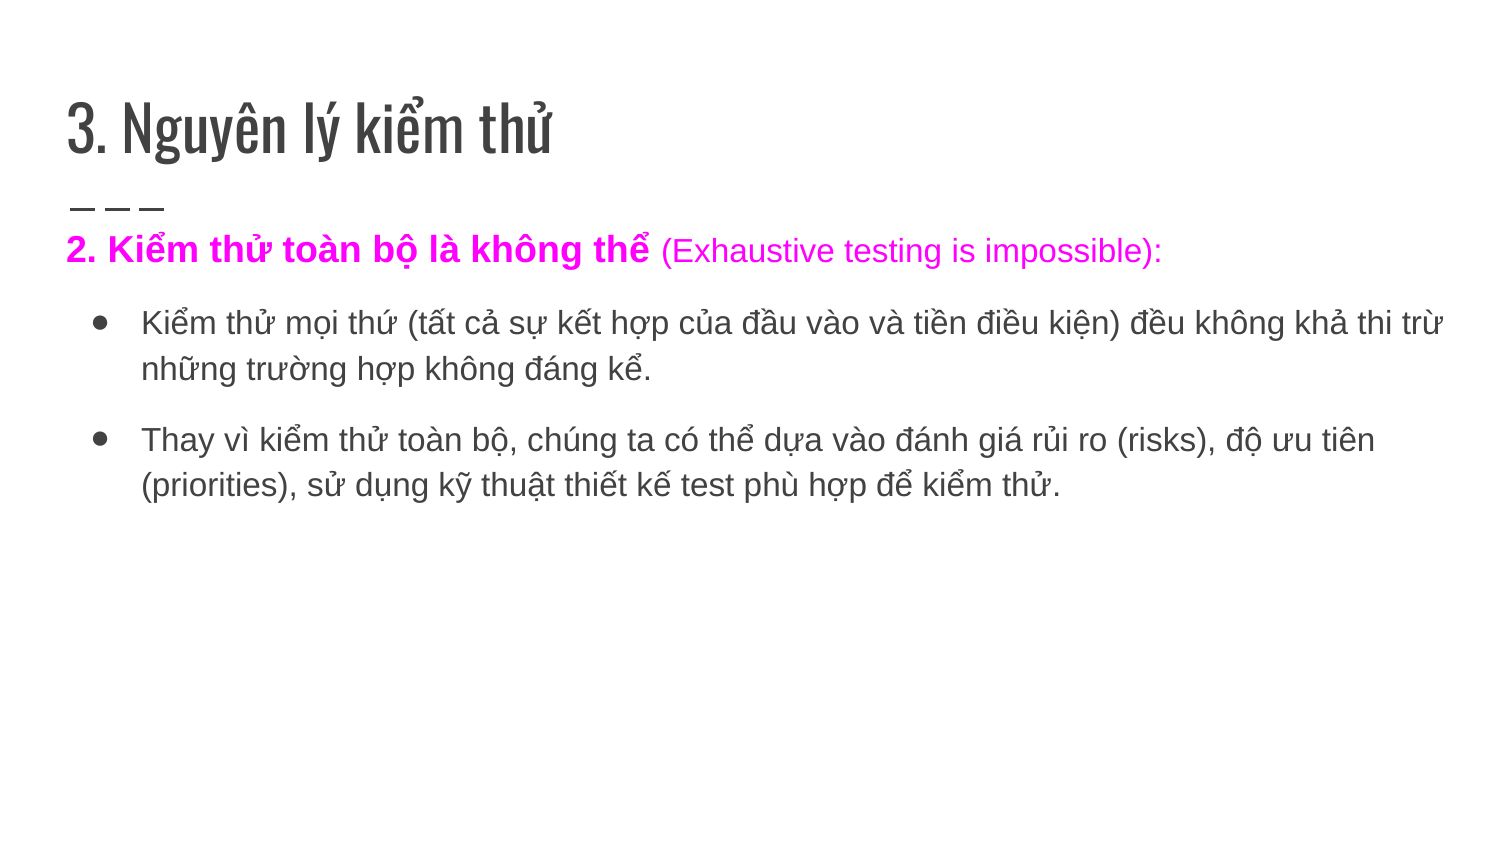

# 3. Nguyên lý kiểm thử
2. Kiểm thử toàn bộ là không thể (Exhaustive testing is impossible):
Kiểm thử mọi thứ (tất cả sự kết hợp của đầu vào và tiền điều kiện) đều không khả thi trừ những trường hợp không đáng kể.
Thay vì kiểm thử toàn bộ, chúng ta có thể dựa vào đánh giá rủi ro (risks), độ ưu tiên (priorities), sử dụng kỹ thuật thiết kế test phù hợp để kiểm thử.